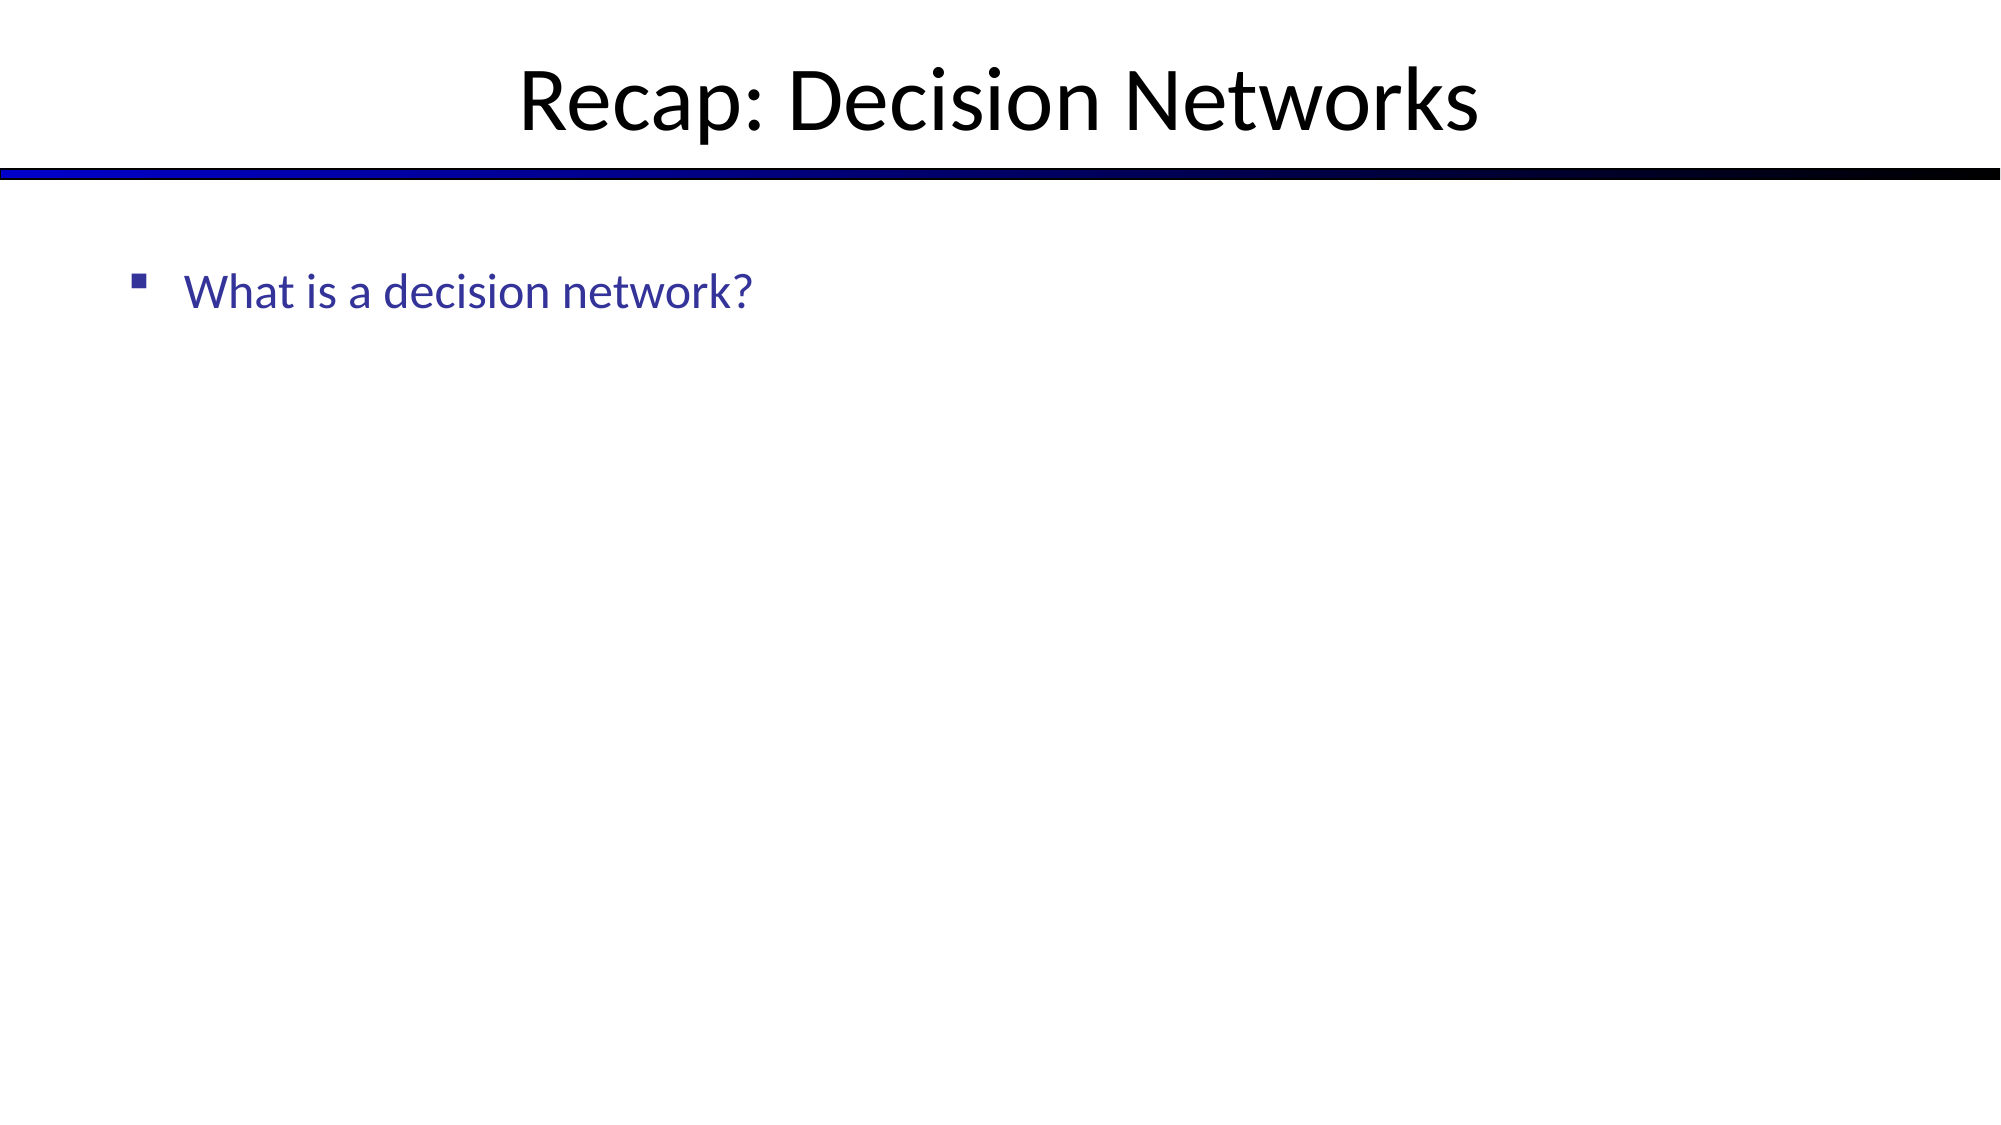

# Recap: Decision Networks
What is a decision network?